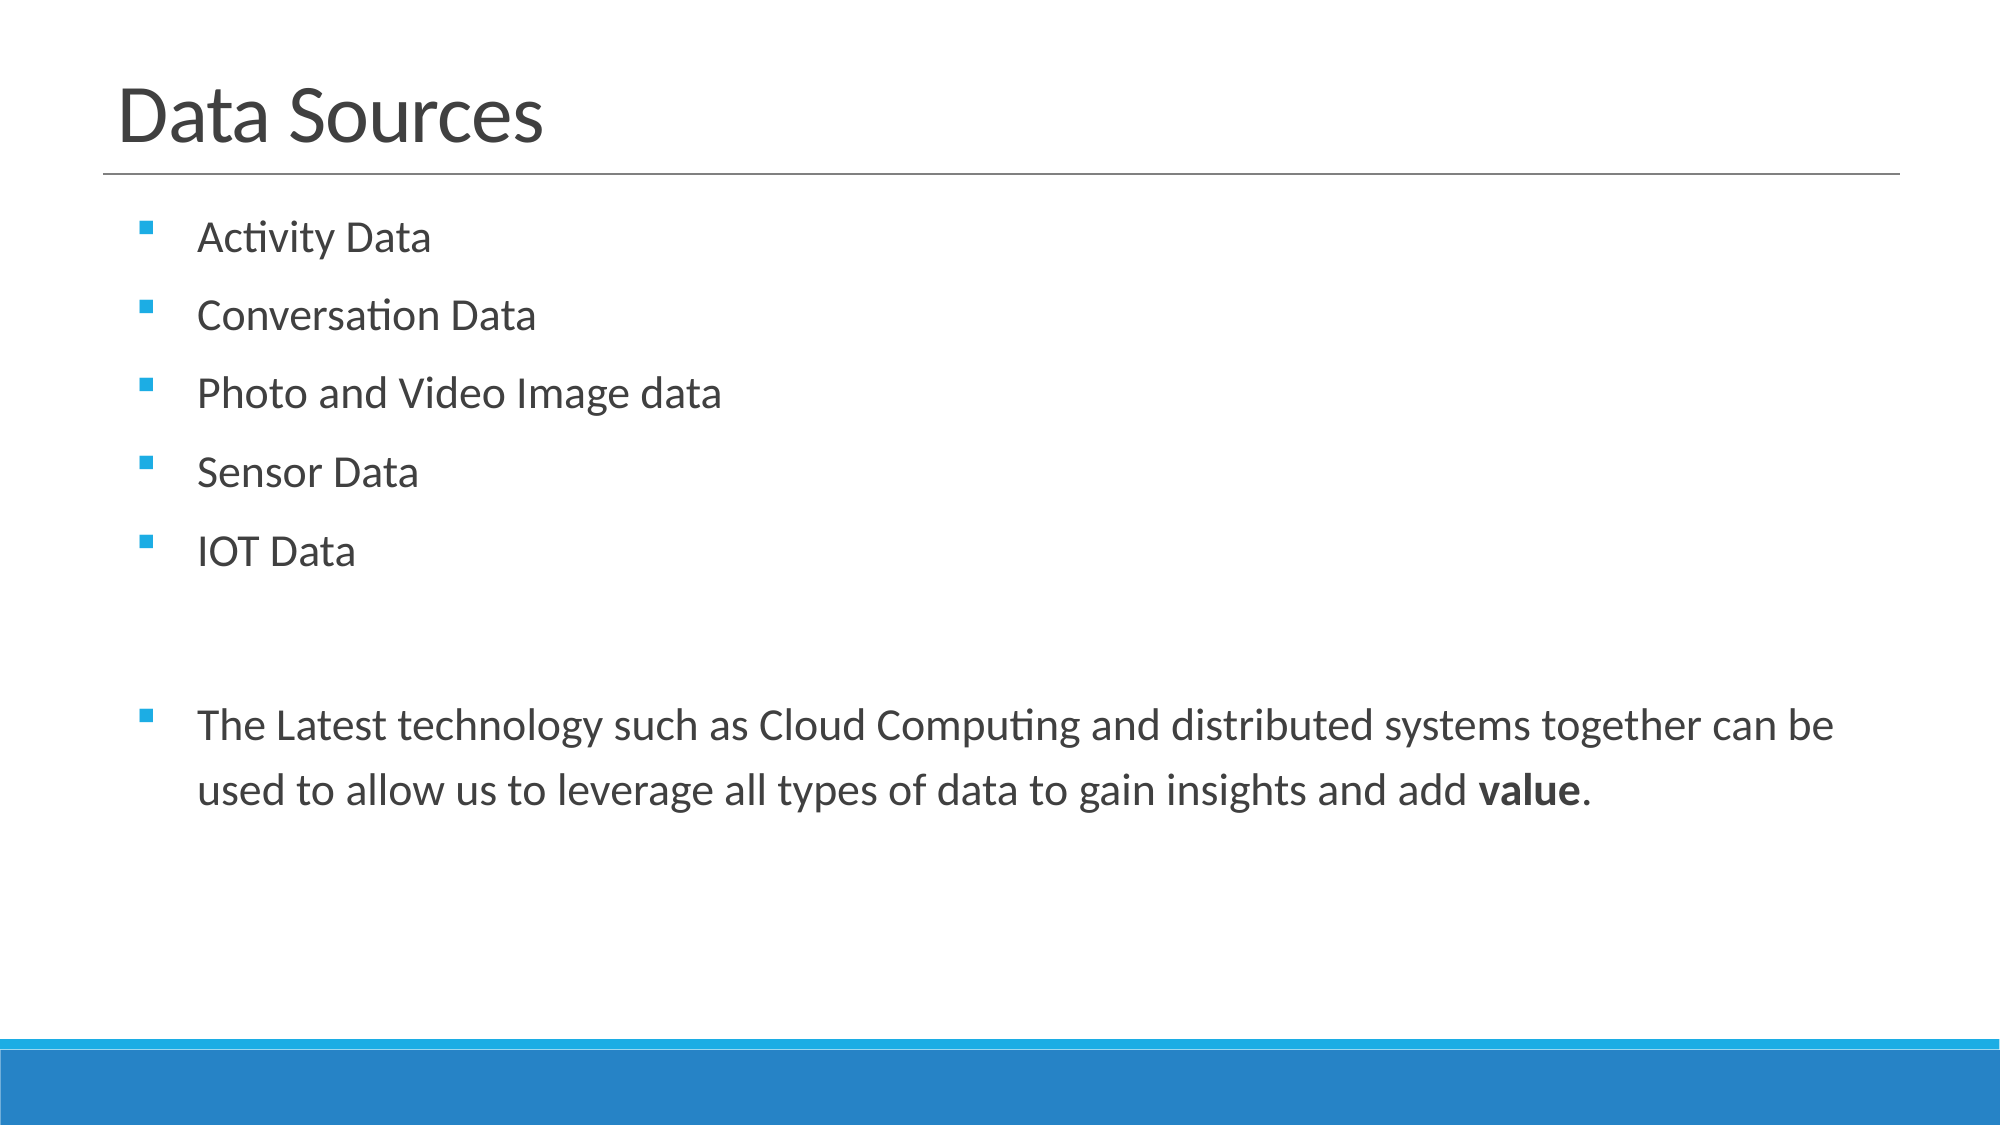

# Data Sources
Activity Data
Conversation Data
Photo and Video Image data
Sensor Data
IOT Data

The Latest technology such as Cloud Computing and distributed systems together can be used to allow us to leverage all types of data to gain insights and add value.